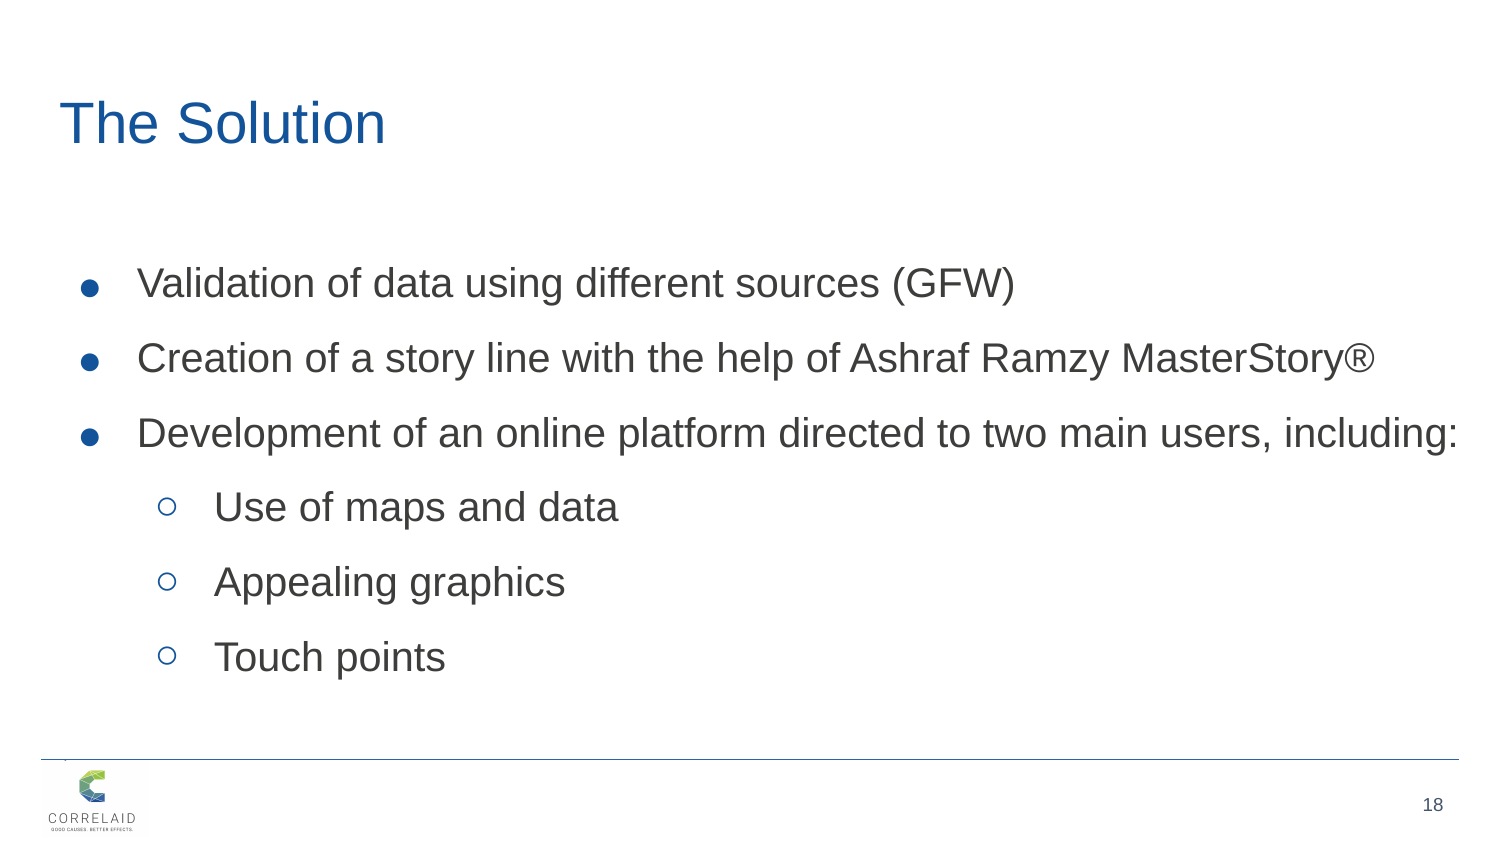

# The Solution
Validation of data using different sources (GFW)
Creation of a story line with the help of Ashraf Ramzy MasterStory®
Development of an online platform directed to two main users, including:
Use of maps and data
Appealing graphics
Touch points